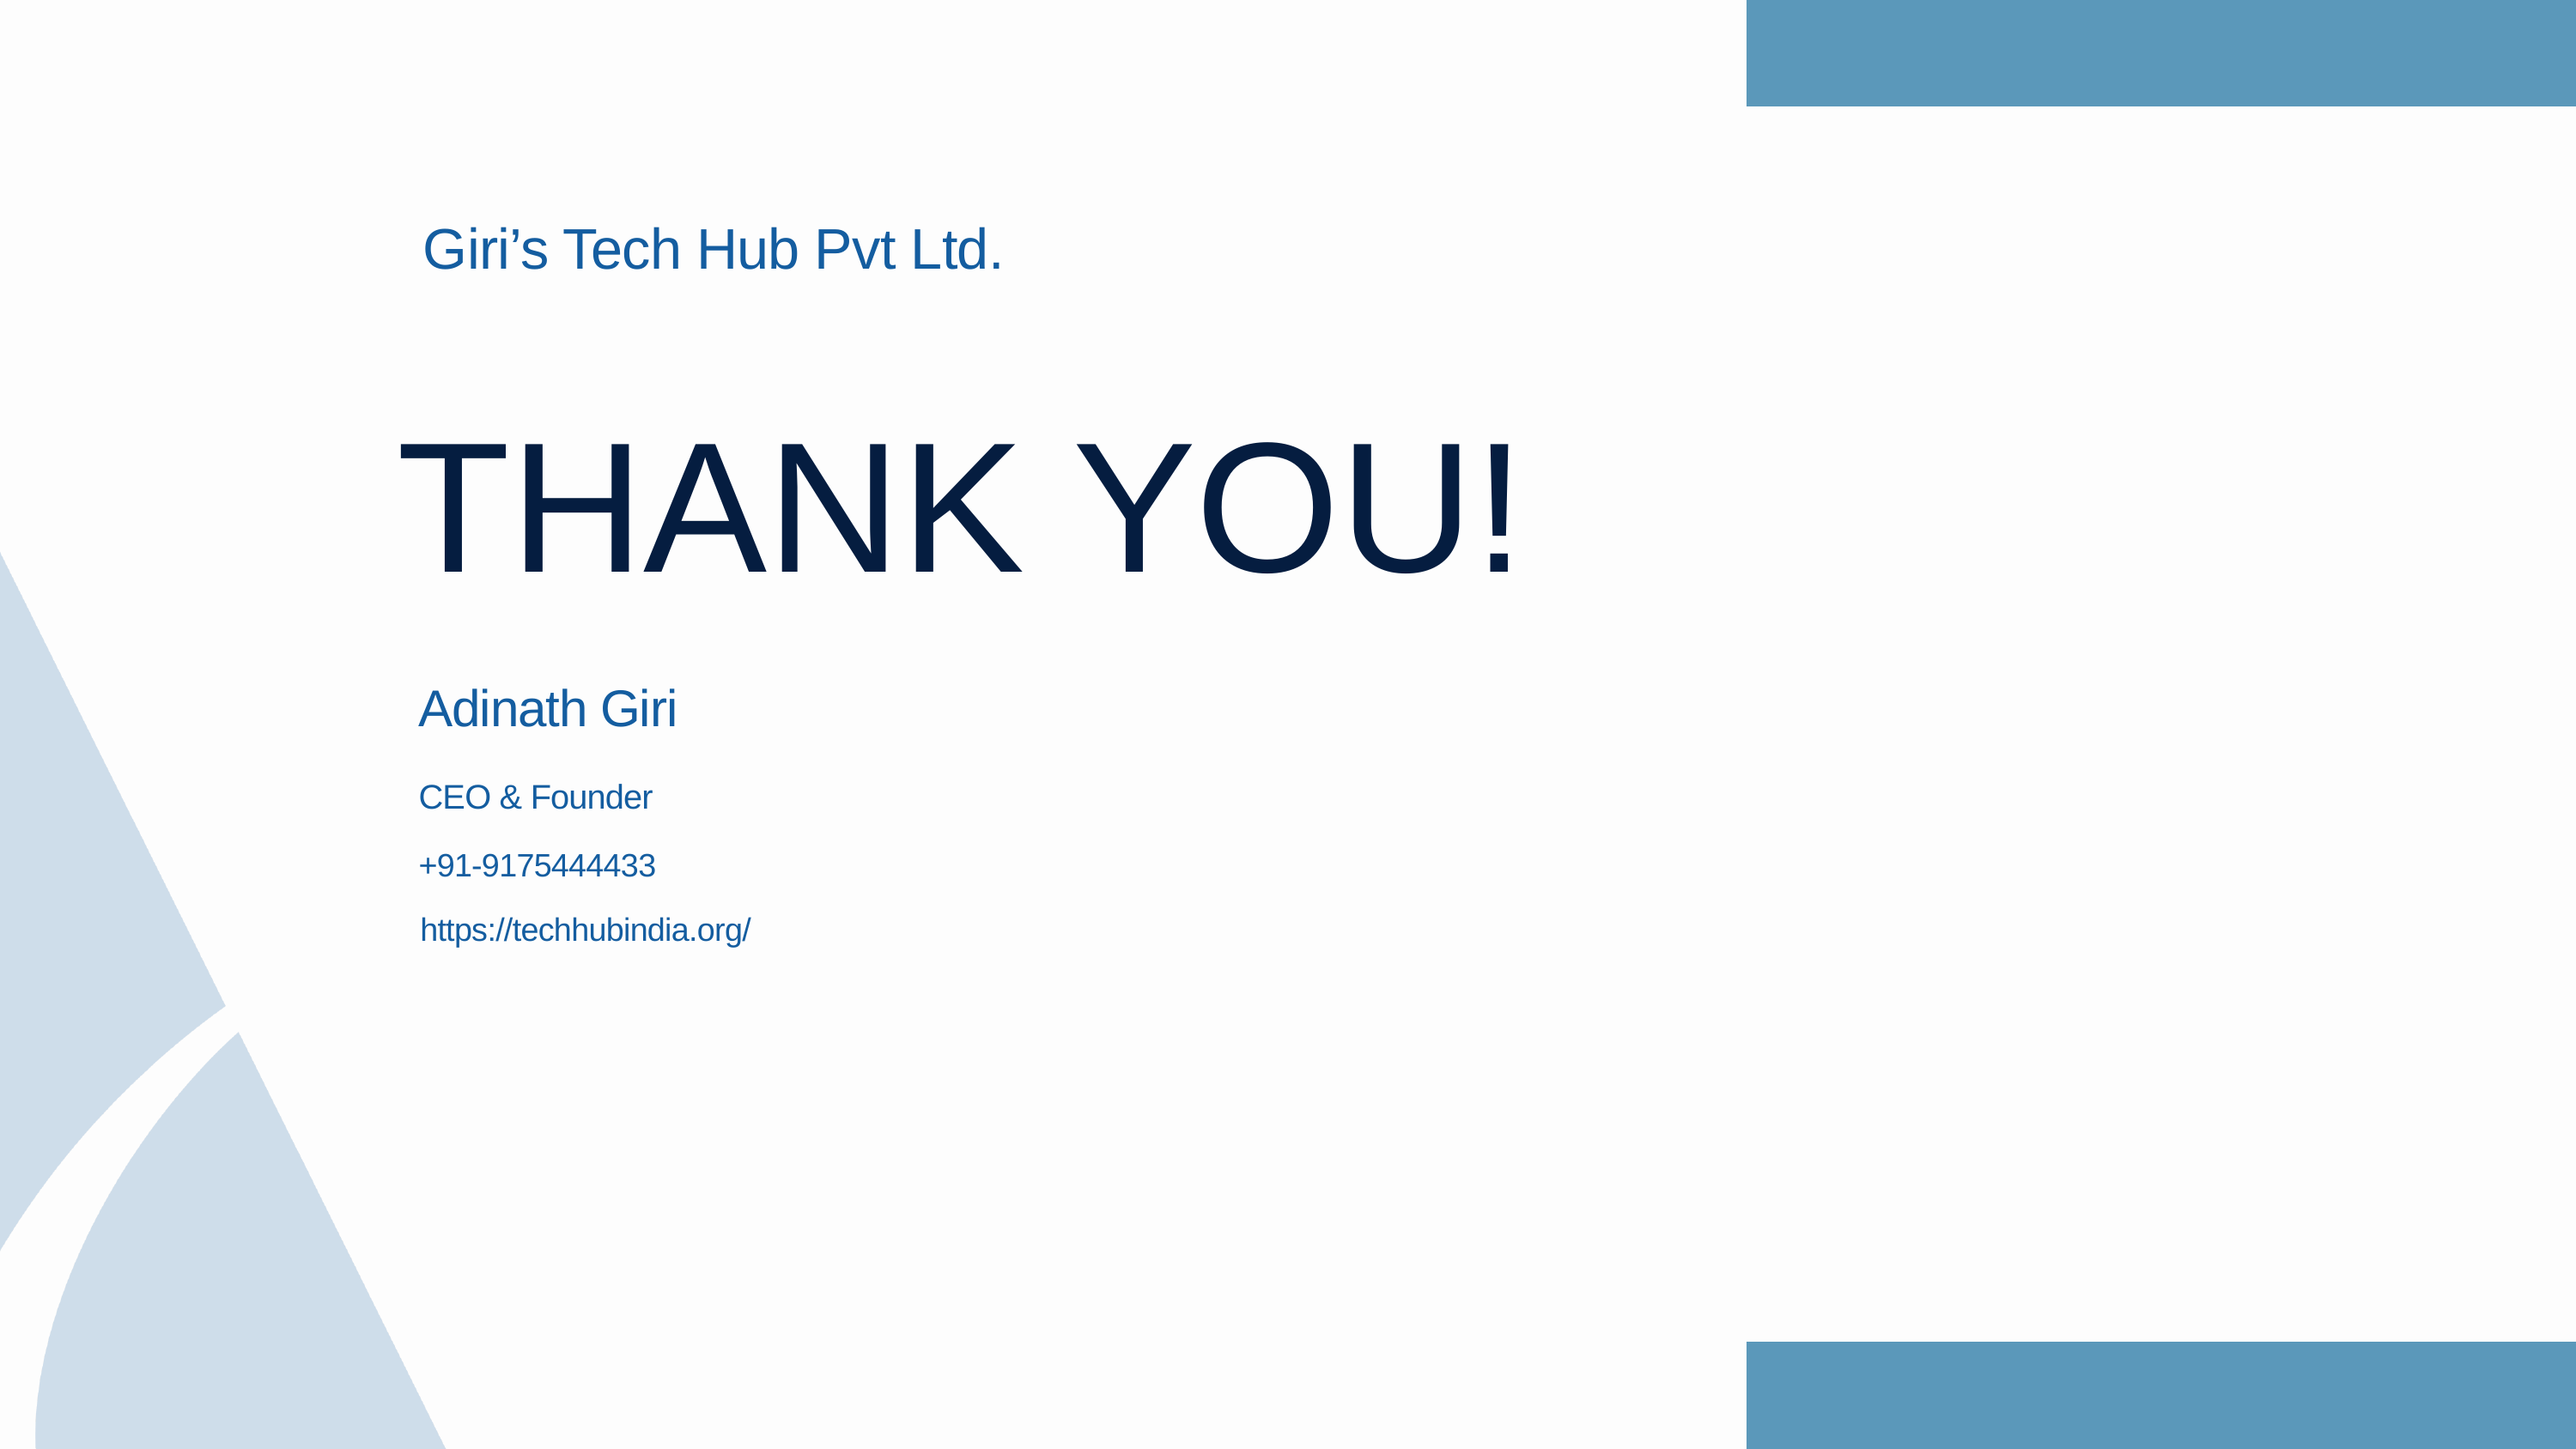

Giri’s Tech Hub Pvt Ltd.
THANK YOU!

Adinath Giri
CEO & Founder
+91-9175444433
https://techhubindia.org/